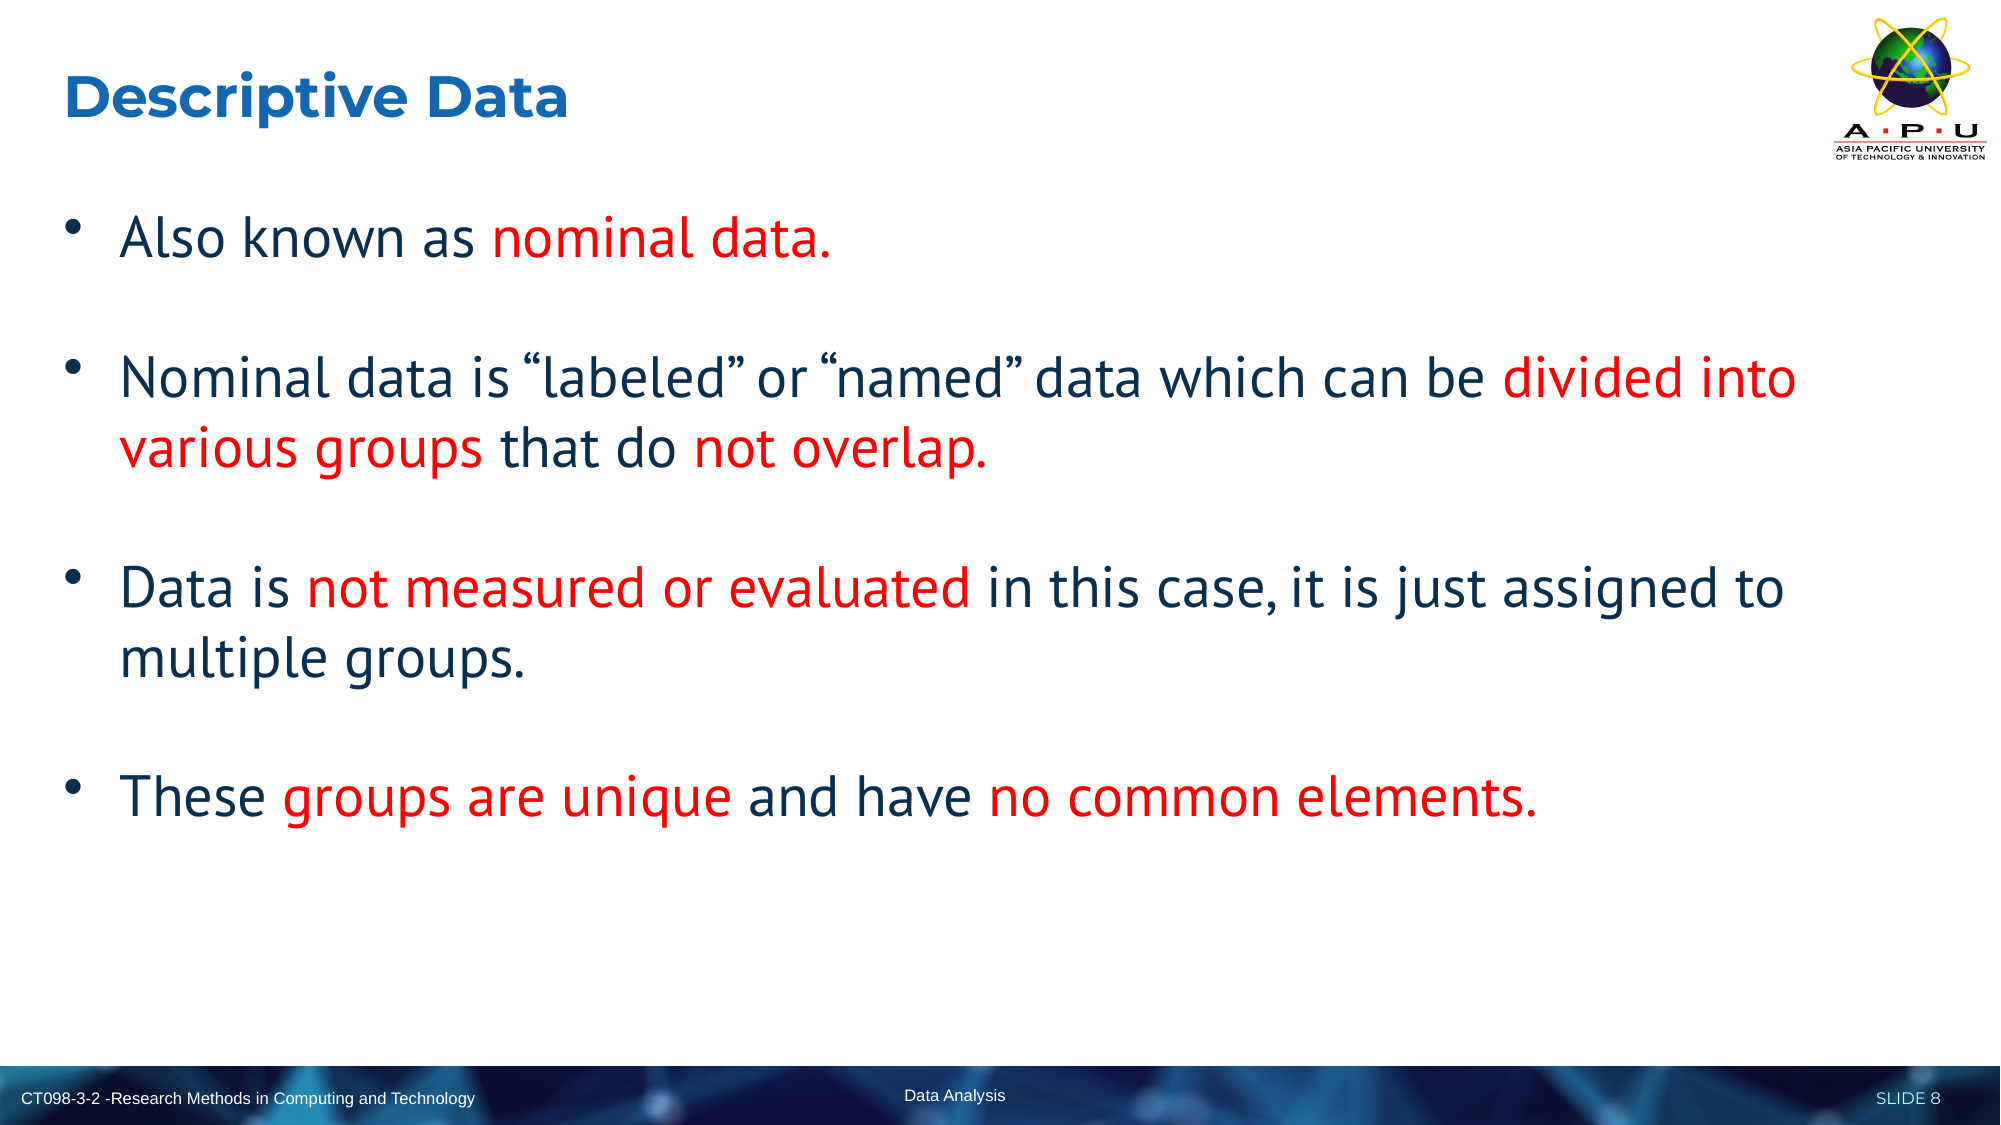

# Descriptive Data
Also known as nominal data.

Nominal data is “labeled” or “named” data which can be divided into various groups that do not overlap.

Data is not measured or evaluated in this case, it is just assigned to multiple groups.

These groups are unique and have no common elements.